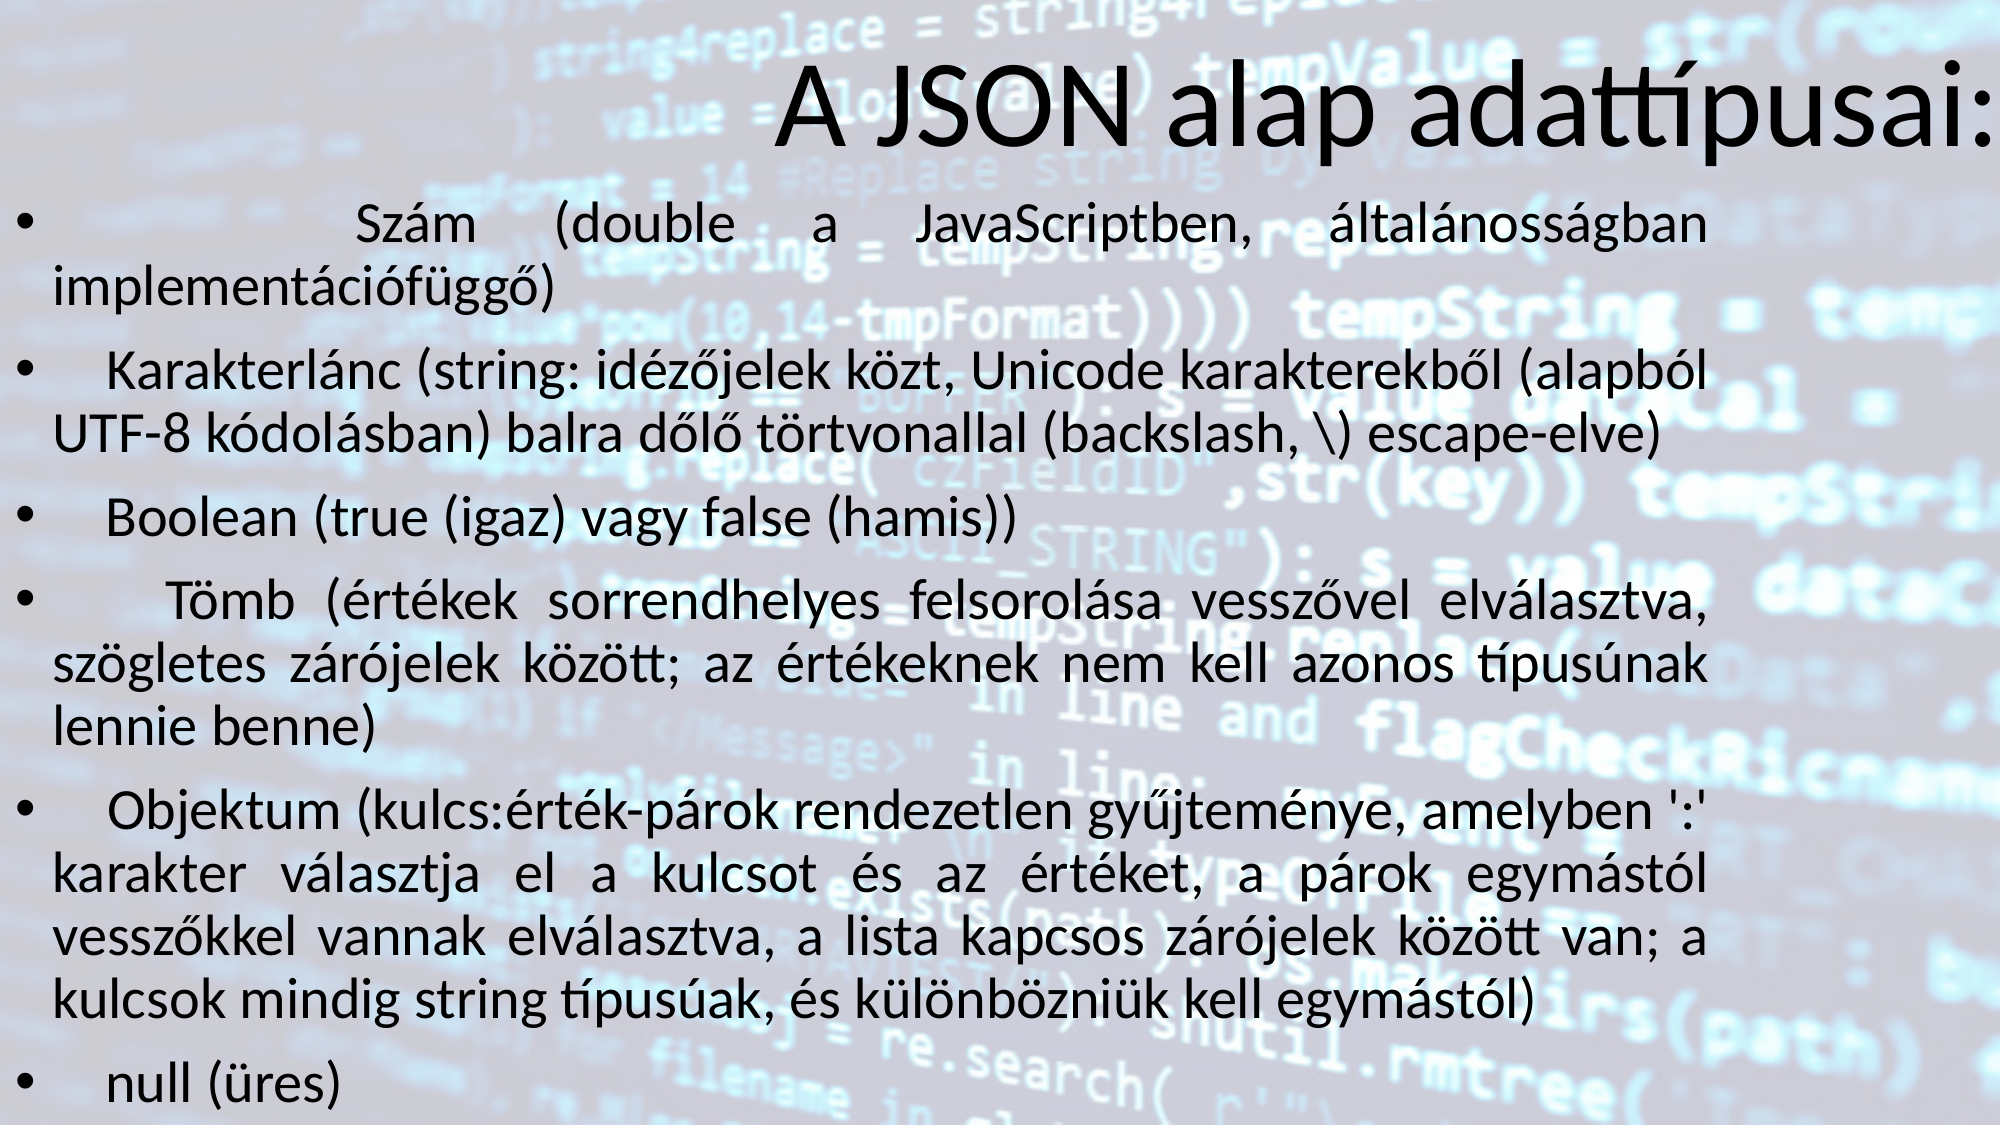

# A JSON alap adattípusai:
    Szám (double a JavaScriptben, általánosságban implementációfüggő)
    Karakterlánc (string: idézőjelek közt, Unicode karakterekből (alapból UTF-8 kódolásban) balra dőlő törtvonallal (backslash, \) escape-elve)
    Boolean (true (igaz) vagy false (hamis))
    Tömb (értékek sorrendhelyes felsorolása vesszővel elválasztva, szögletes zárójelek között; az értékeknek nem kell azonos típusúnak lennie benne)
    Objektum (kulcs:érték-párok rendezetlen gyűjteménye, amelyben ':' karakter választja el a kulcsot és az értéket, a párok egymástól vesszőkkel vannak elválasztva, a lista kapcsos zárójelek között van; a kulcsok mindig string típusúak, és különbözniük kell egymástól)
    null (üres)